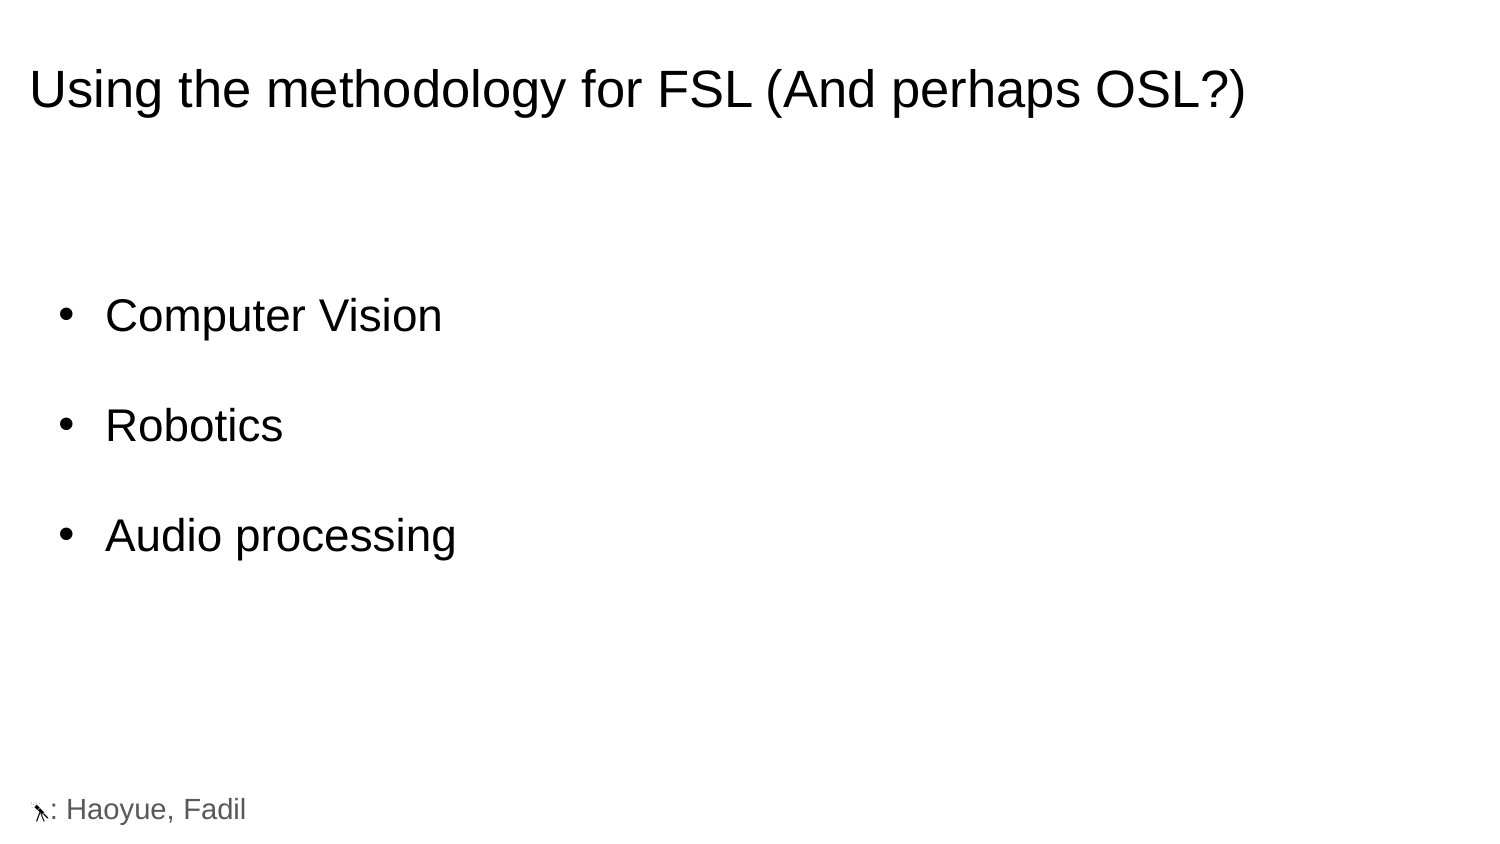

# Using the methodology for FSL (And perhaps OSL?)

Computer Vision

Robotics

Audio processing

🔭: Haoyue, Fadil